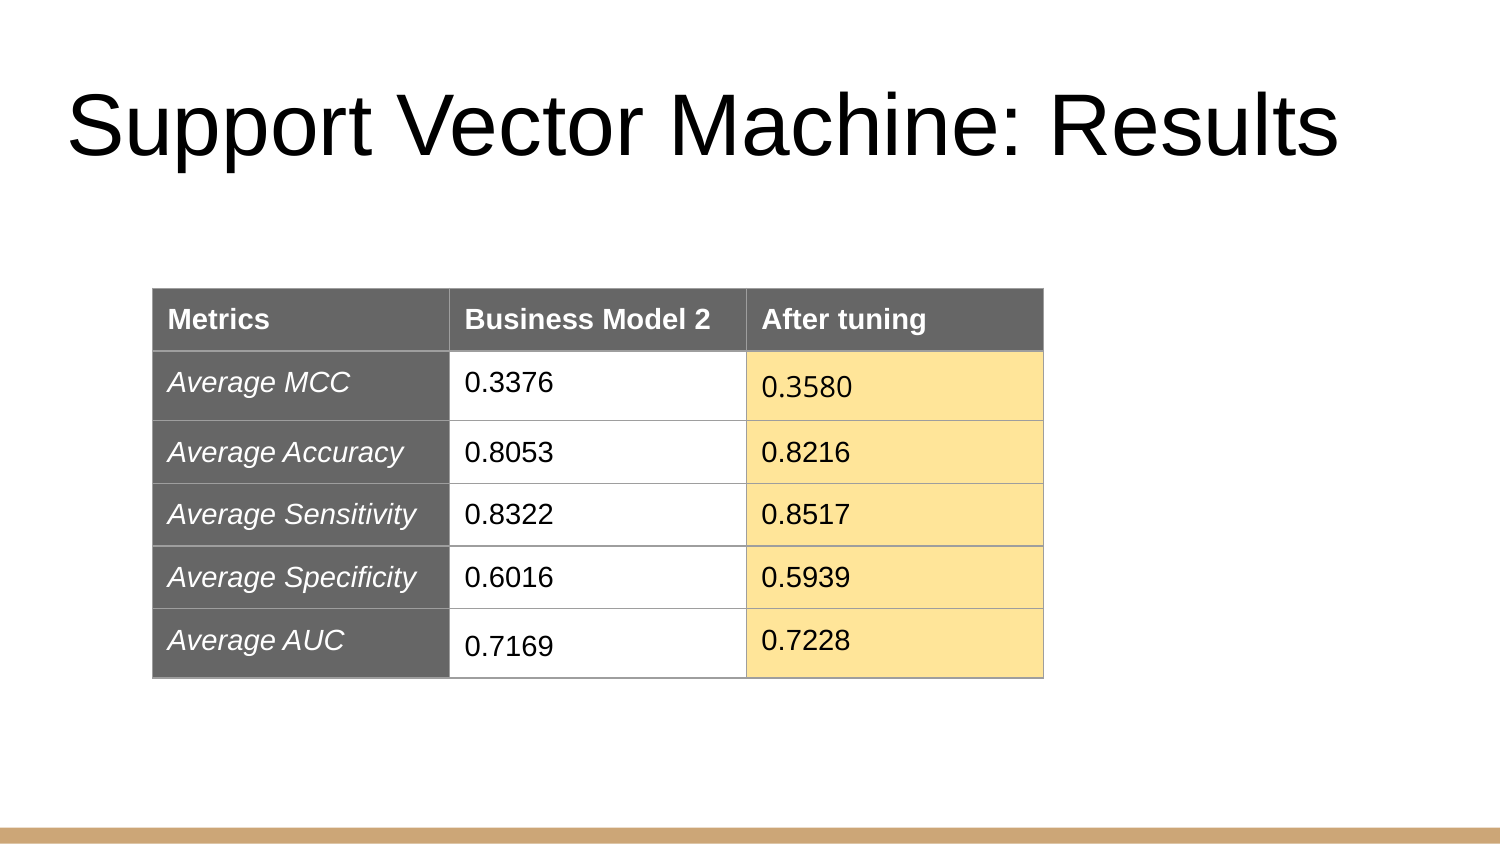

# Support Vector Machine: Results

| Metrics | Business Model 2 | After tuning |
| --- | --- | --- |
| Average MCC | 0.3376 | 0.3580 |
| Average Accuracy | 0.8053 | 0.8216 |
| Average Sensitivity | 0.8322 | 0.8517 |
| Average Specificity | 0.6016 | 0.5939 |
| Average AUC | 0.7169 | 0.7228 |